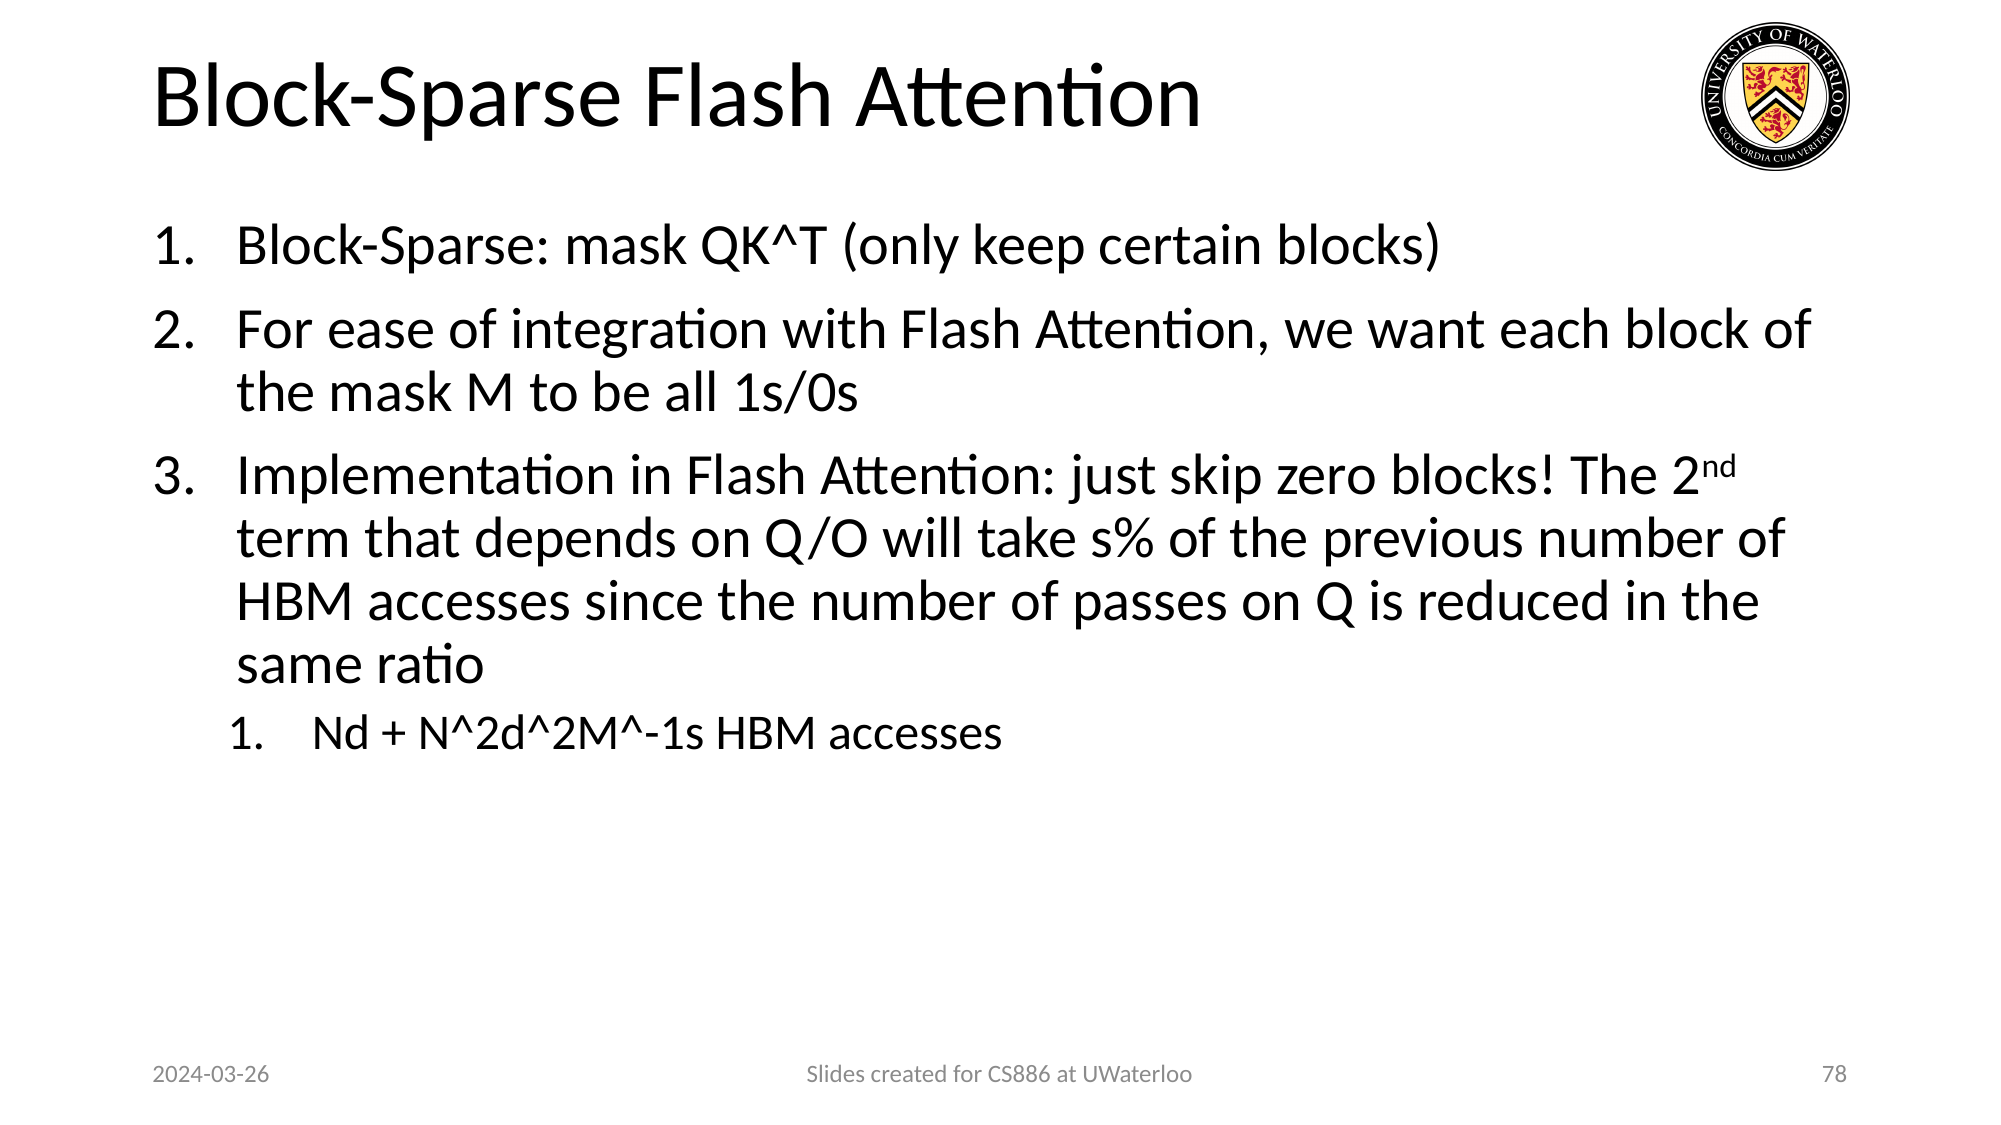

# Block-Sparse Flash Attention
Block-Sparse: mask QK^T (only keep certain blocks)
For ease of integration with Flash Attention, we want each block of the mask M to be all 1s/0s
Implementation in Flash Attention: just skip zero blocks! The 2nd term that depends on Q/O will take s% of the previous number of HBM accesses since the number of passes on Q is reduced in the same ratio
Nd + N^2d^2M^-1s HBM accesses

2024-03-26
Slides created for CS886 at UWaterloo
78